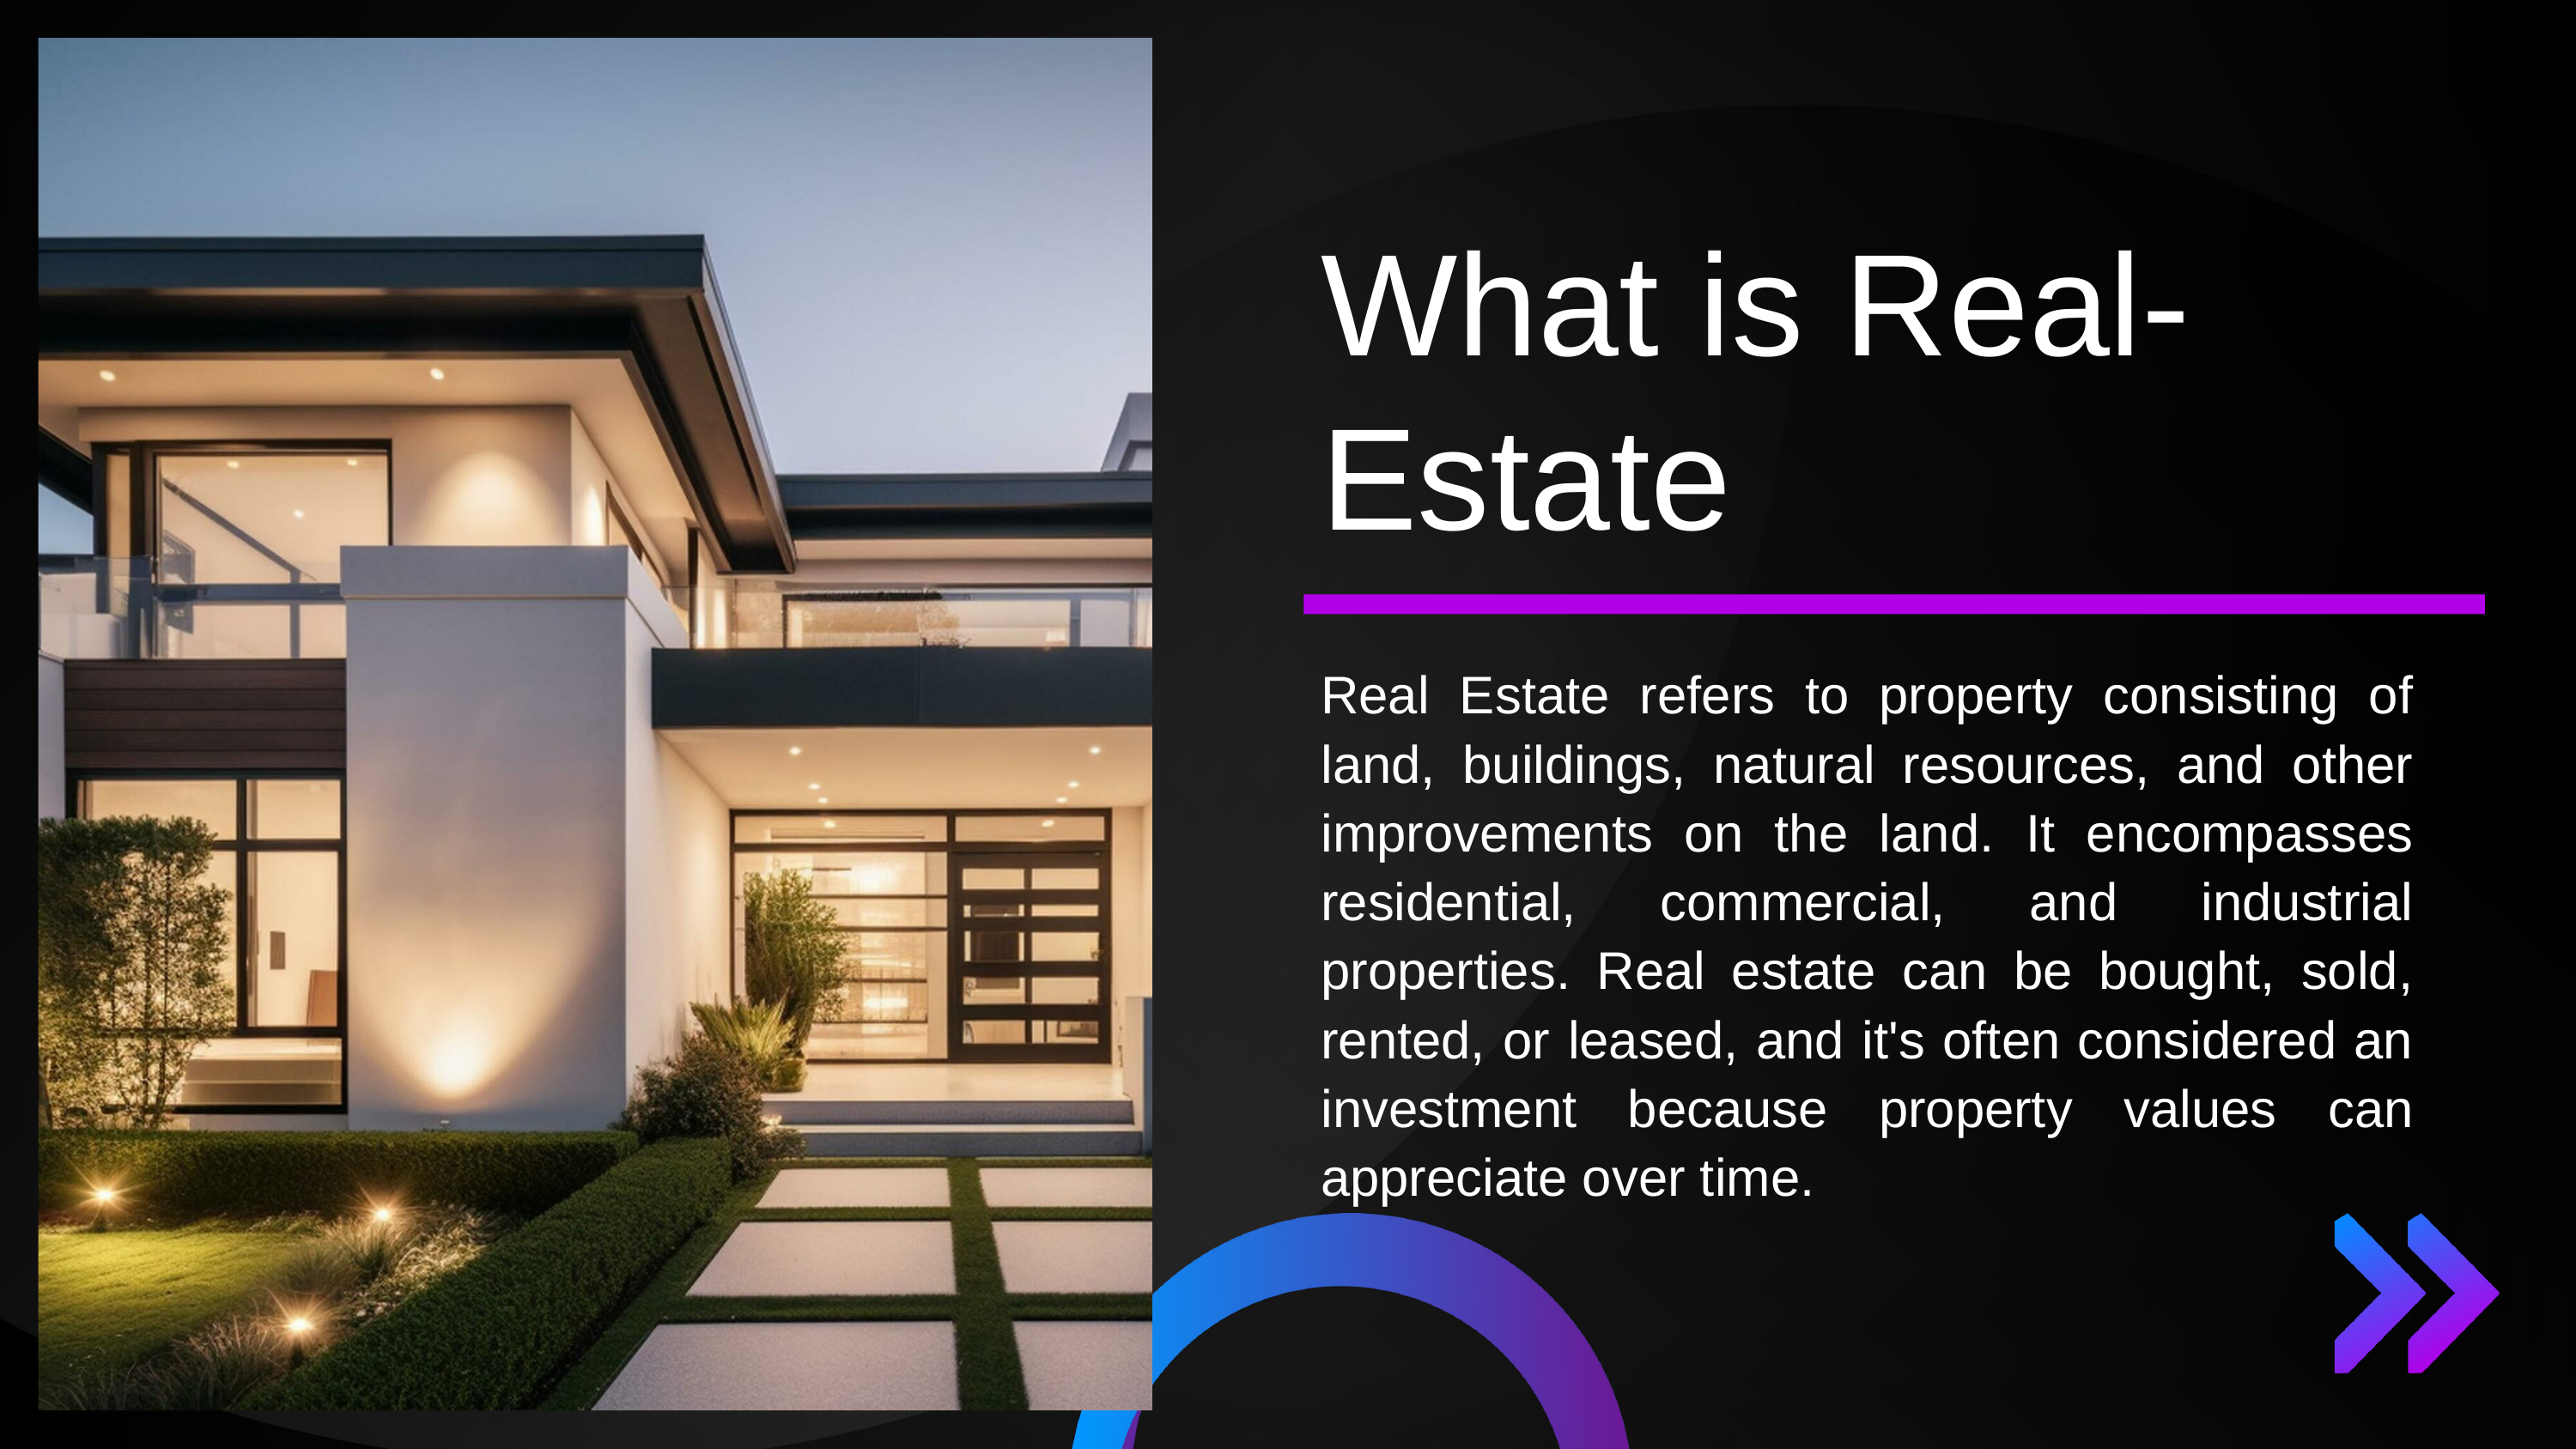

What is Real-Estate

Real Estate refers to property consisting of land, buildings, natural resources, and other improvements on the land. It encompasses residential, commercial, and industrial properties. Real estate can be bought, sold, rented, or leased, and it's often considered an investment because property values can appreciate over time.